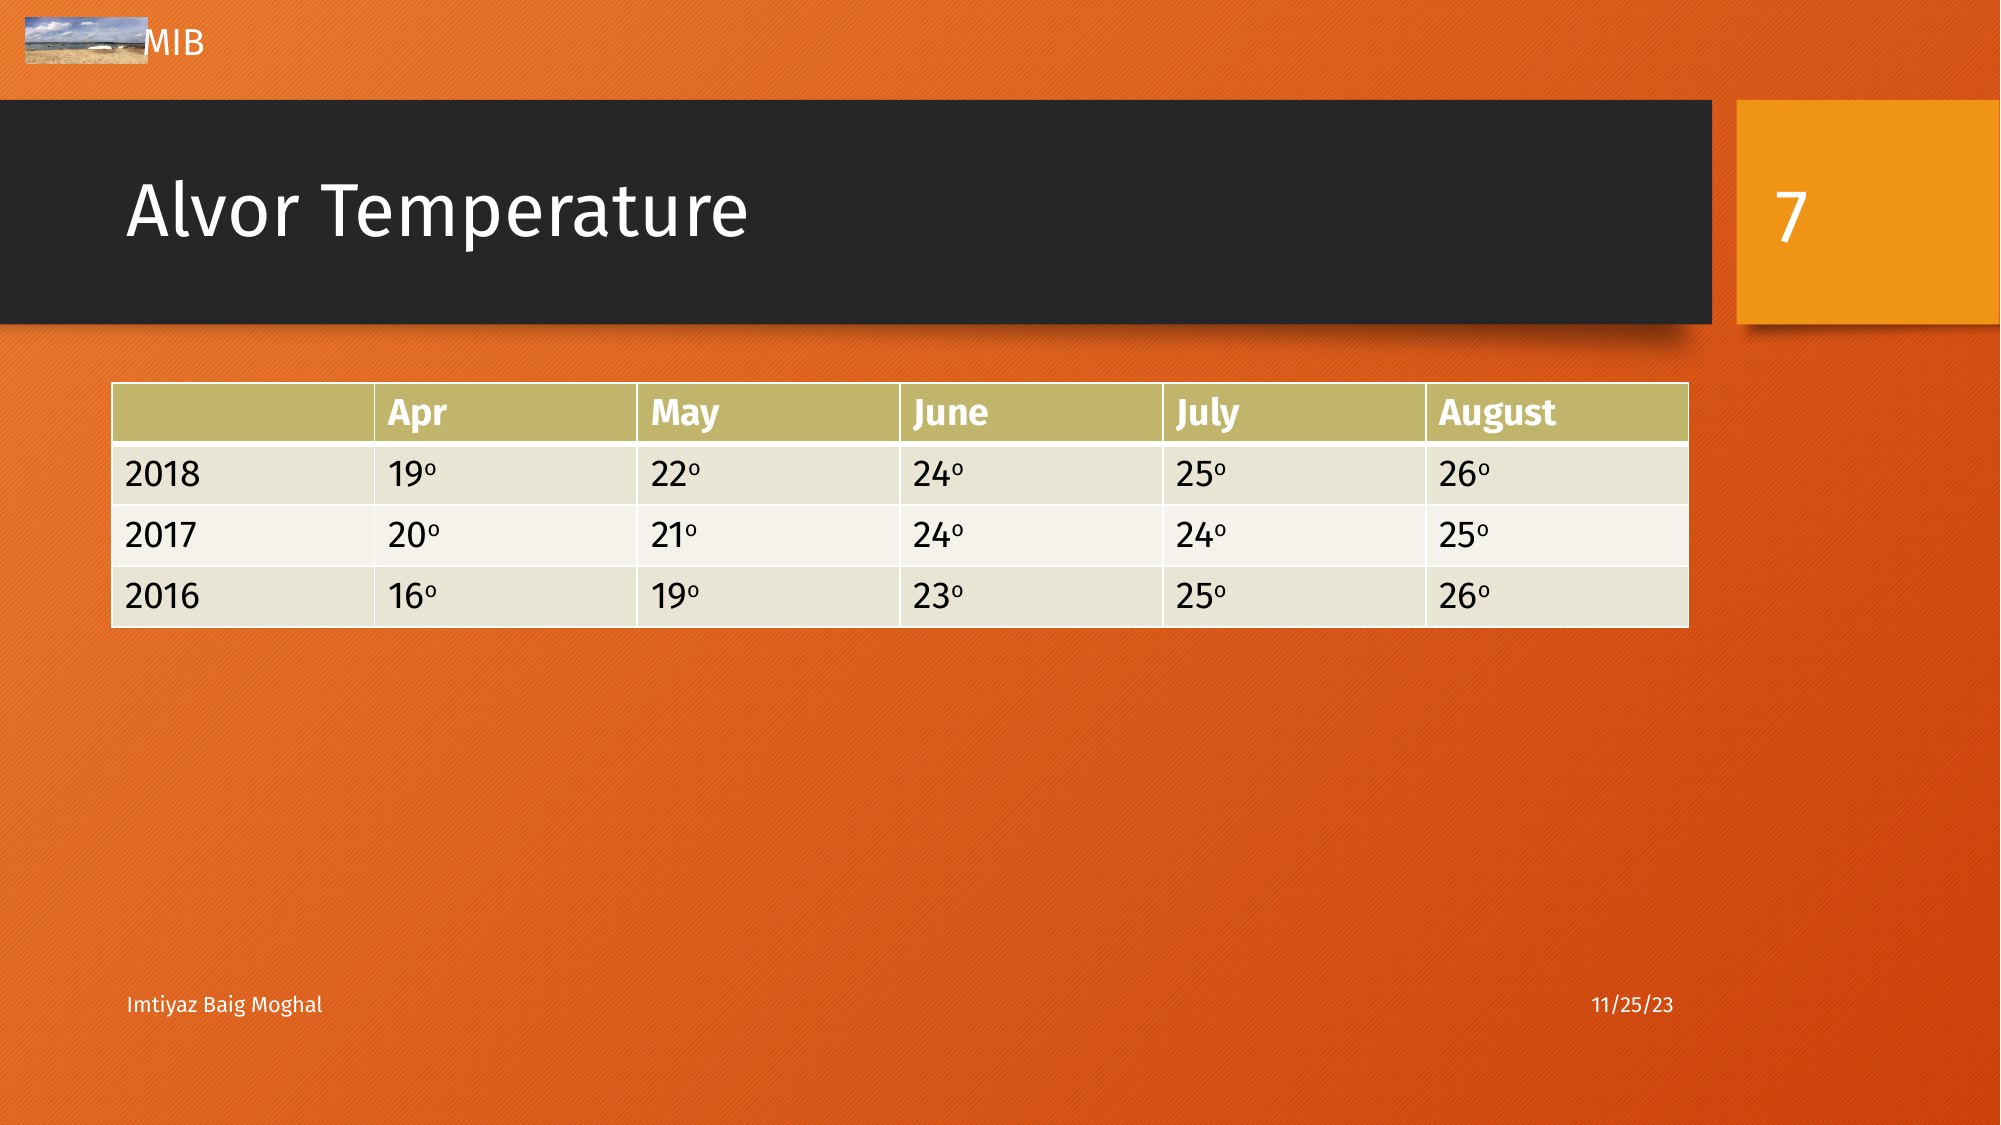

7
# Alvor Temperature
|  | Apr | May | June | July | August |
| --- | --- | --- | --- | --- | --- |
| 2018 | 19o | 22o | 24o | 25o | 26o |
| 2017 | 20o | 21o | 24o | 24o | 25o |
| 2016 | 16o | 19o | 23o | 25o | 26o |
11/25/23
Imtiyaz Baig Moghal